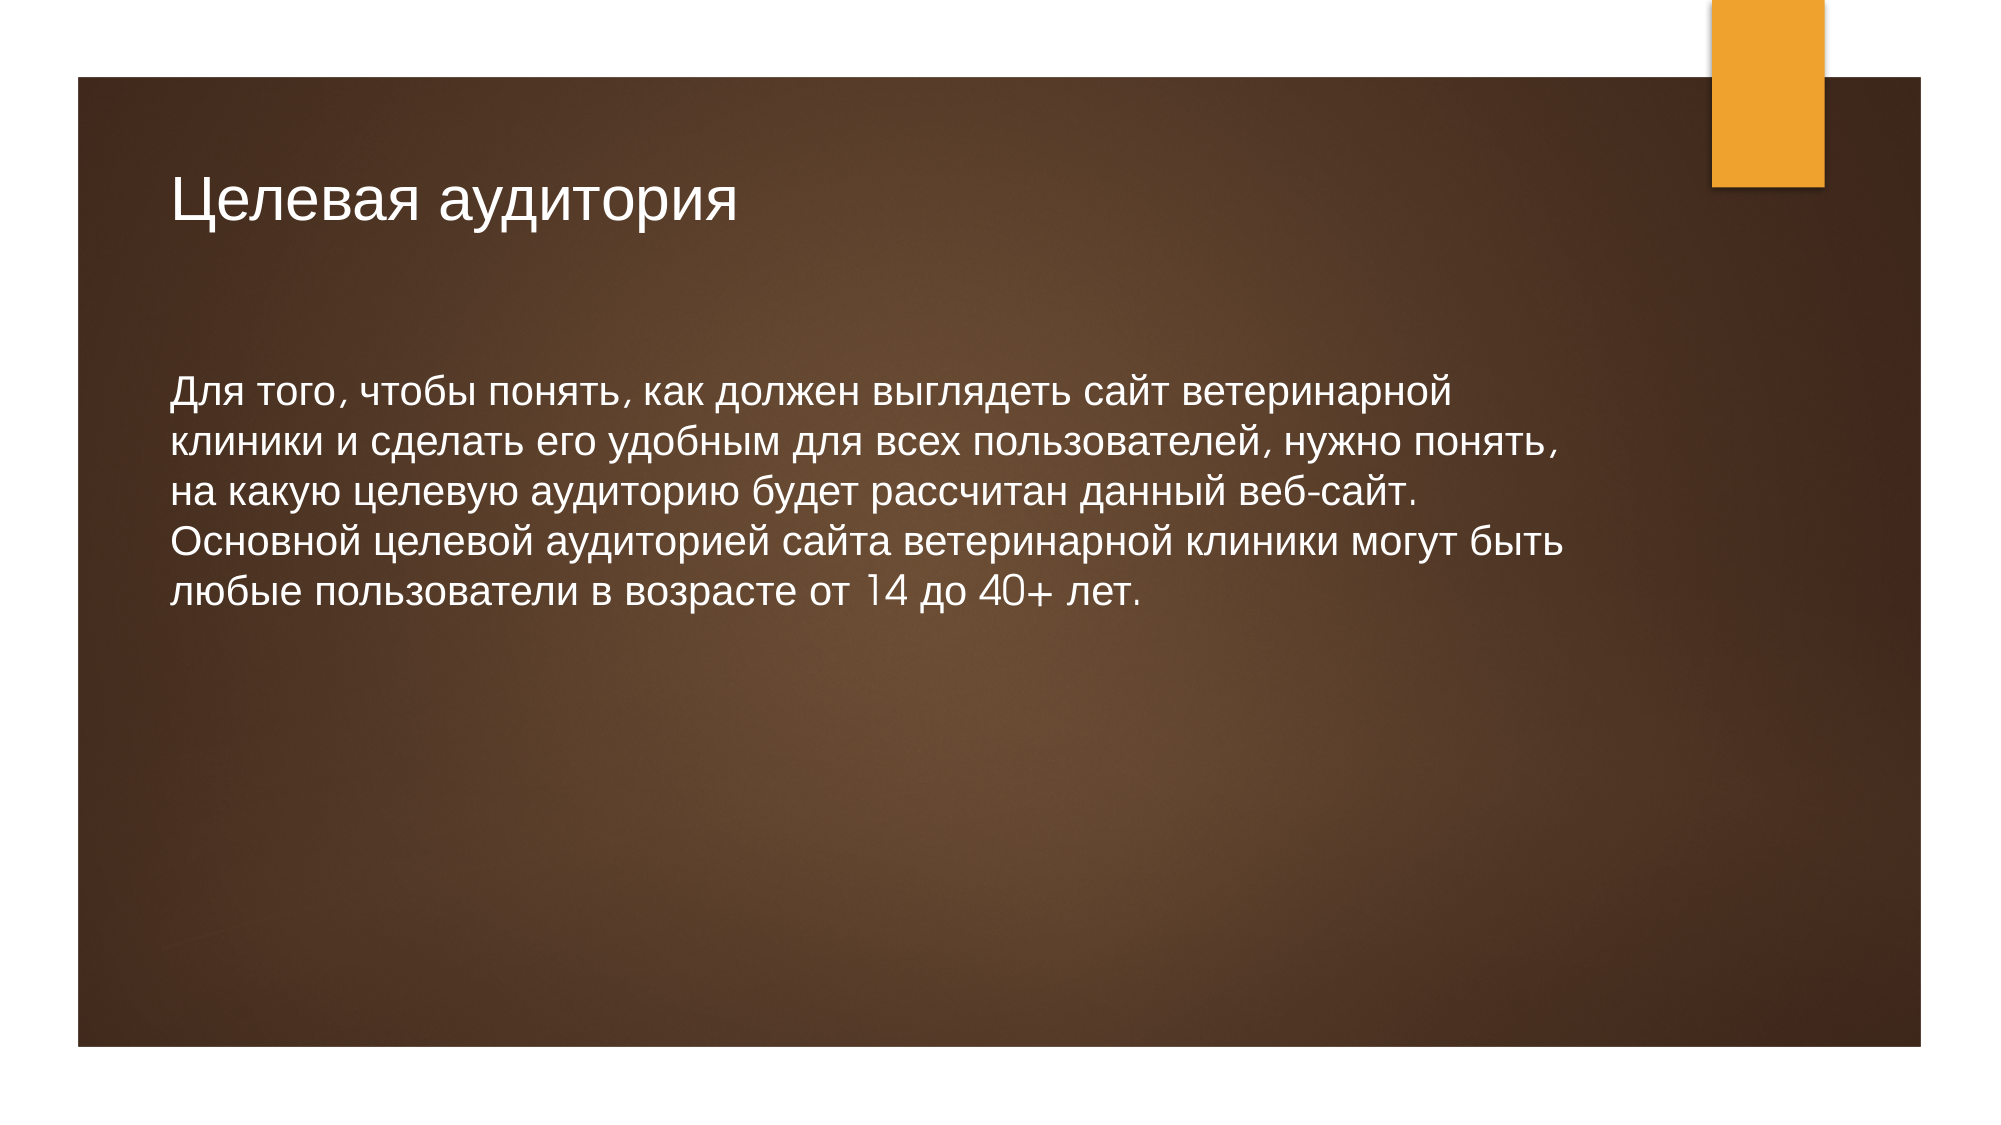

# Целевая аудитория
Для того, чтобы понять, как должен выглядеть сайт ветеринарной клиники и сделать его удобным для всех пользователей, нужно понять, на какую целевую аудиторию будет рассчитан данный веб-сайт.
Основной целевой аудиторией сайта ветеринарной клиники могут быть любые пользователи в возрасте от 14 до 40+ лет.